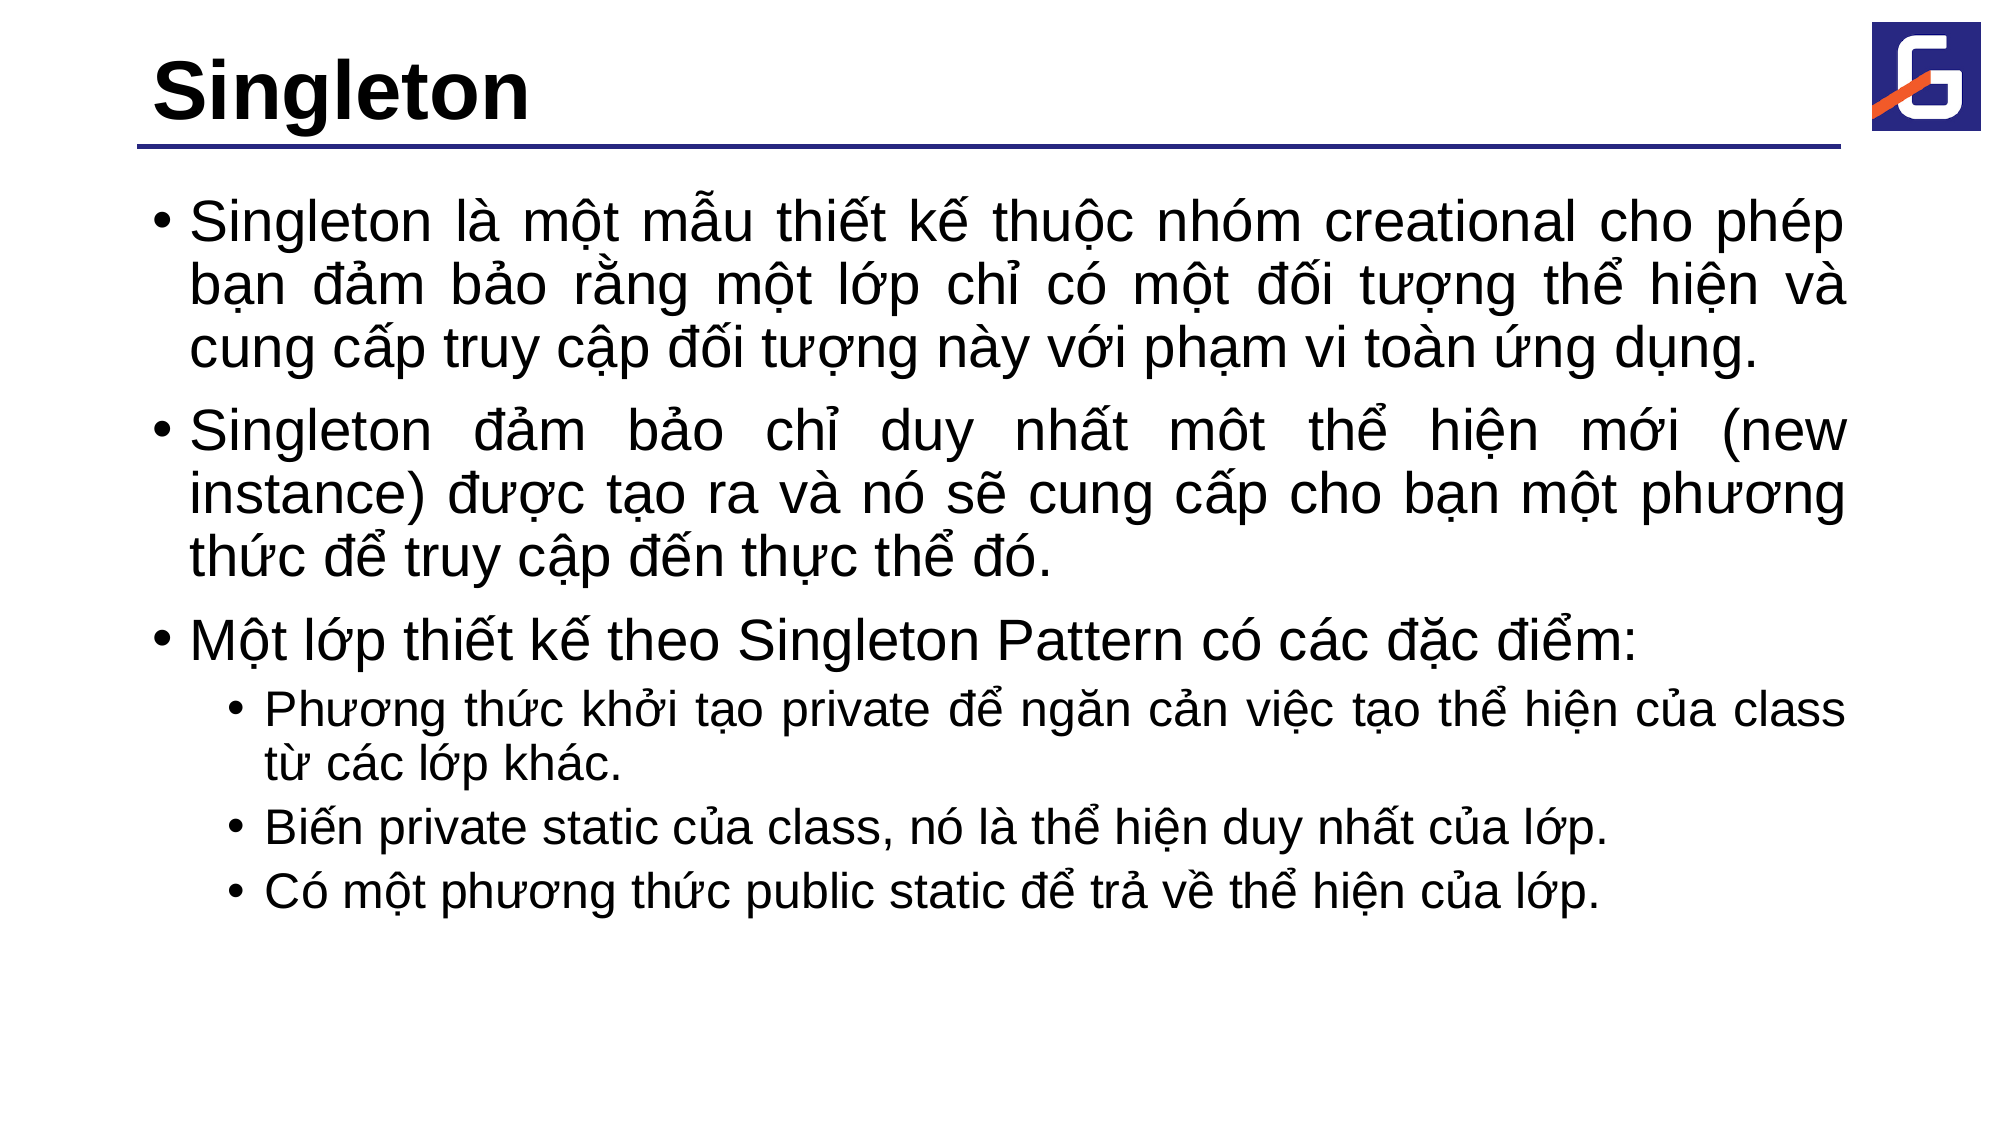

# Singleton
Singleton là một mẫu thiết kế thuộc nhóm creational cho phép bạn đảm bảo rằng một lớp chỉ có một đối tượng thể hiện và cung cấp truy cập đối tượng này với phạm vi toàn ứng dụng.
Singleton đảm bảo chỉ duy nhất môt thể hiện mới (new instance) được tạo ra và nó sẽ cung cấp cho bạn một phương thức để truy cập đến thực thể đó.
Một lớp thiết kế theo Singleton Pattern có các đặc điểm:
Phương thức khởi tạo private để ngăn cản việc tạo thể hiện của class từ các lớp khác.
Biến private static của class, nó là thể hiện duy nhất của lớp.
Có một phương thức public static để trả về thể hiện của lớp.